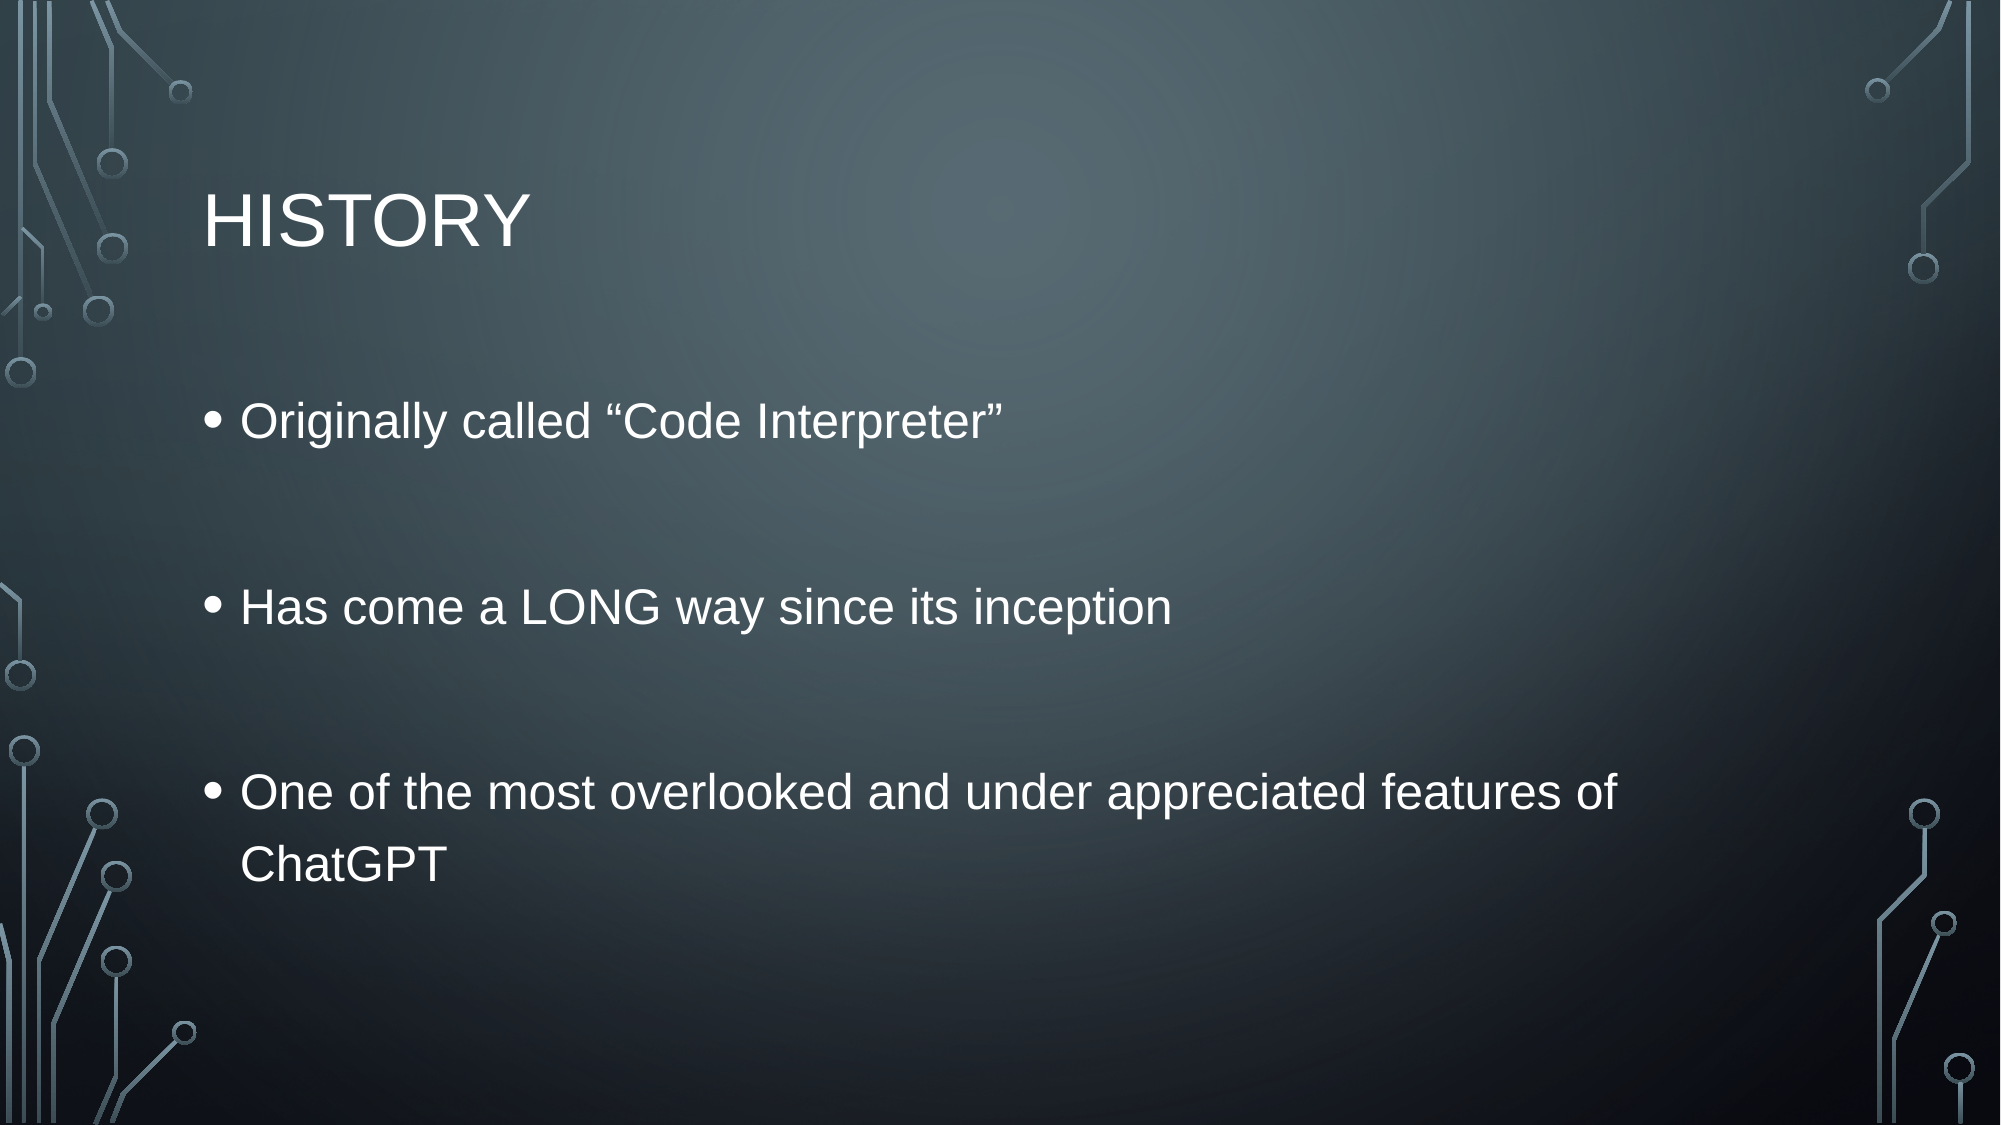

# History
Originally called “Code Interpreter”

Has come a LONG way since its inception

One of the most overlooked and under appreciated features of ChatGPT